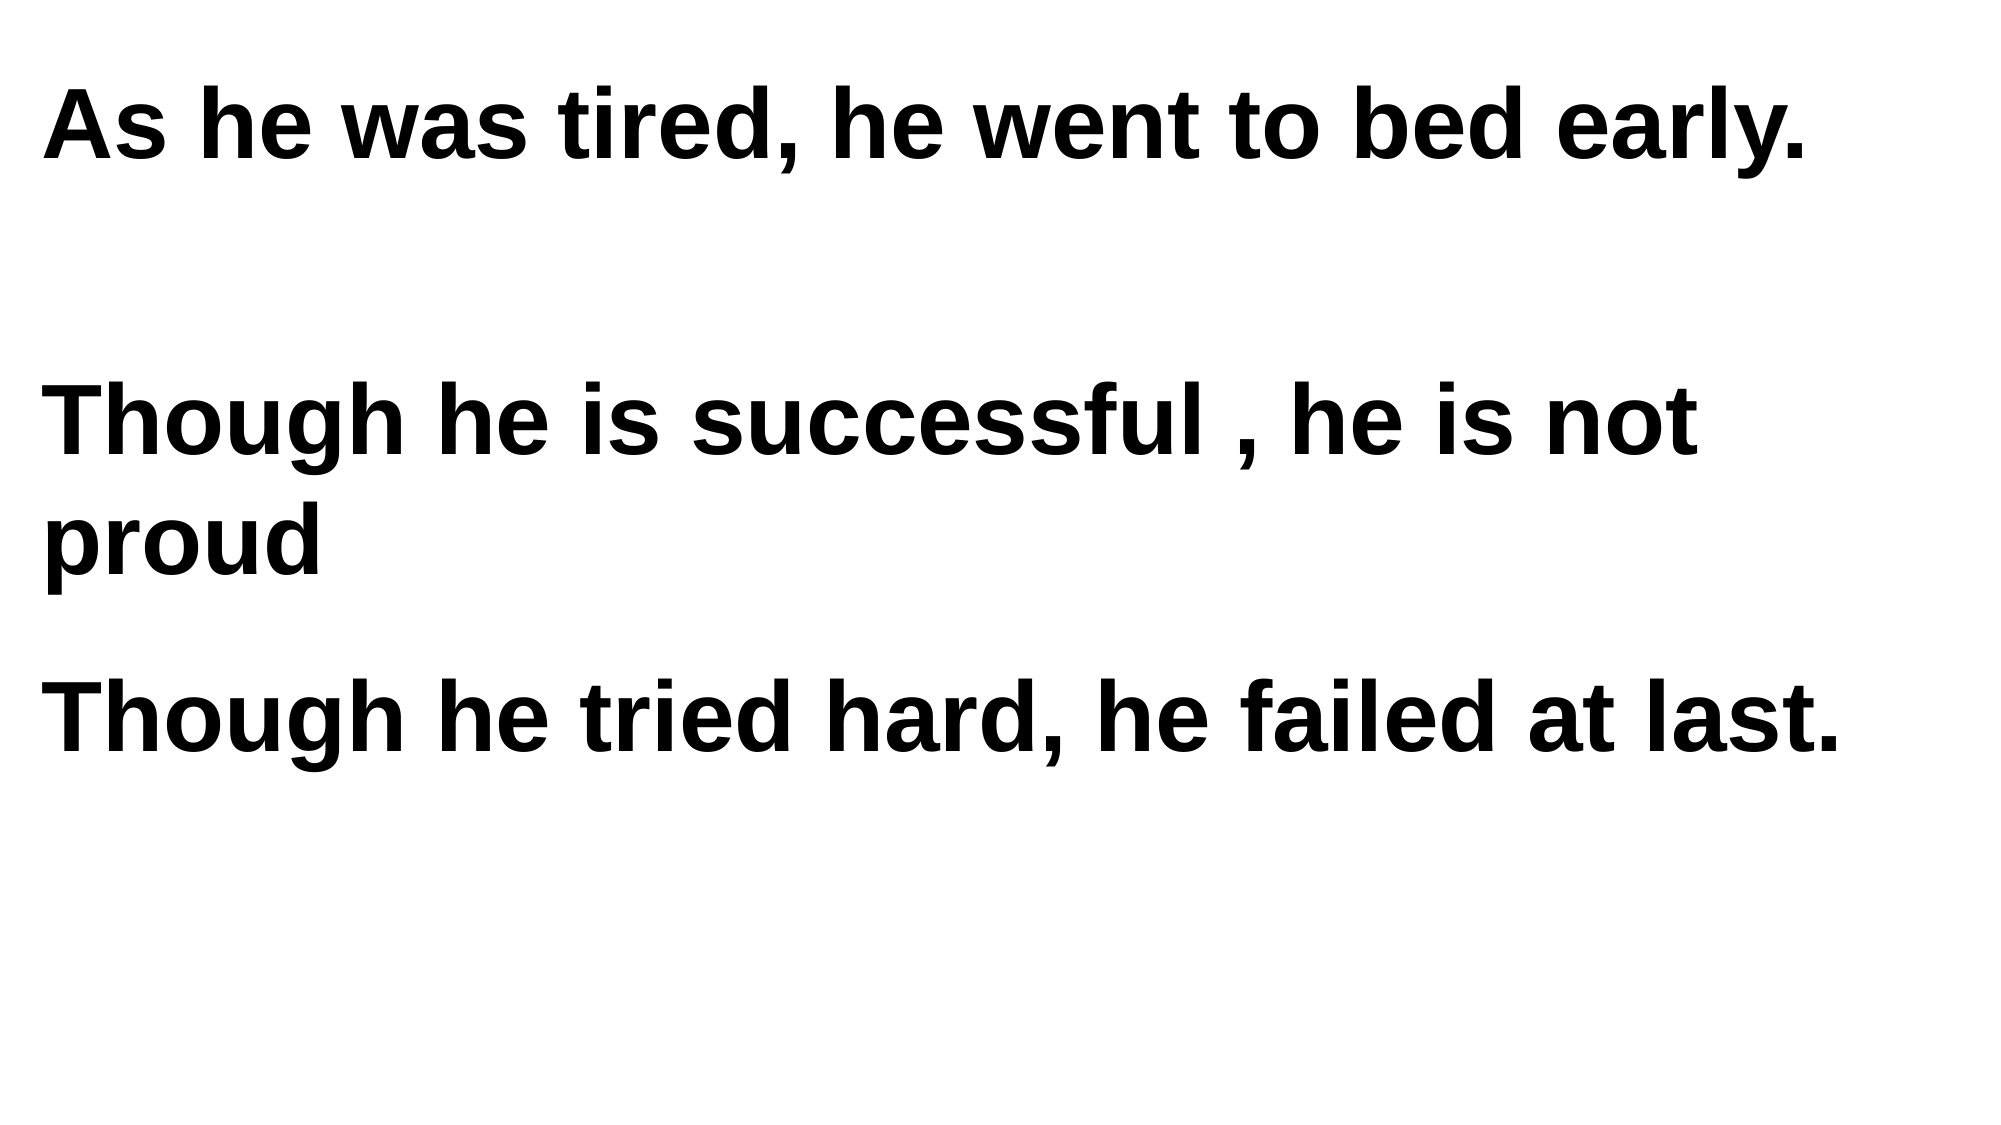

As he was tired, he went to bed early.
Though he is successful , he is not proud
Though he tried hard, he failed at last.